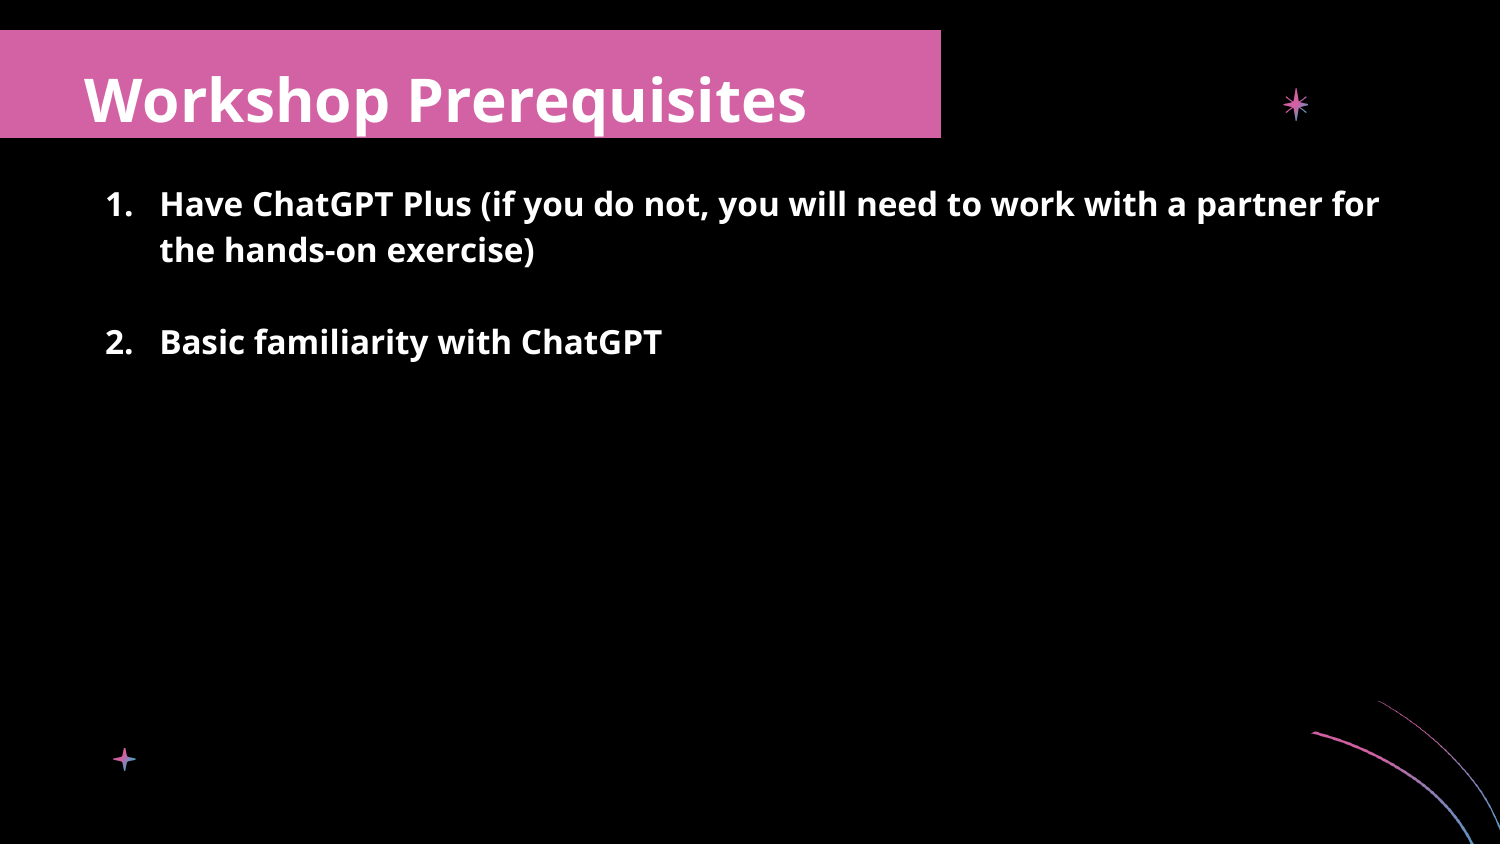

Workshop Prerequisites

Have ChatGPT Plus (if you do not, you will need to work with a partner for the hands-on exercise)

Basic familiarity with ChatGPT